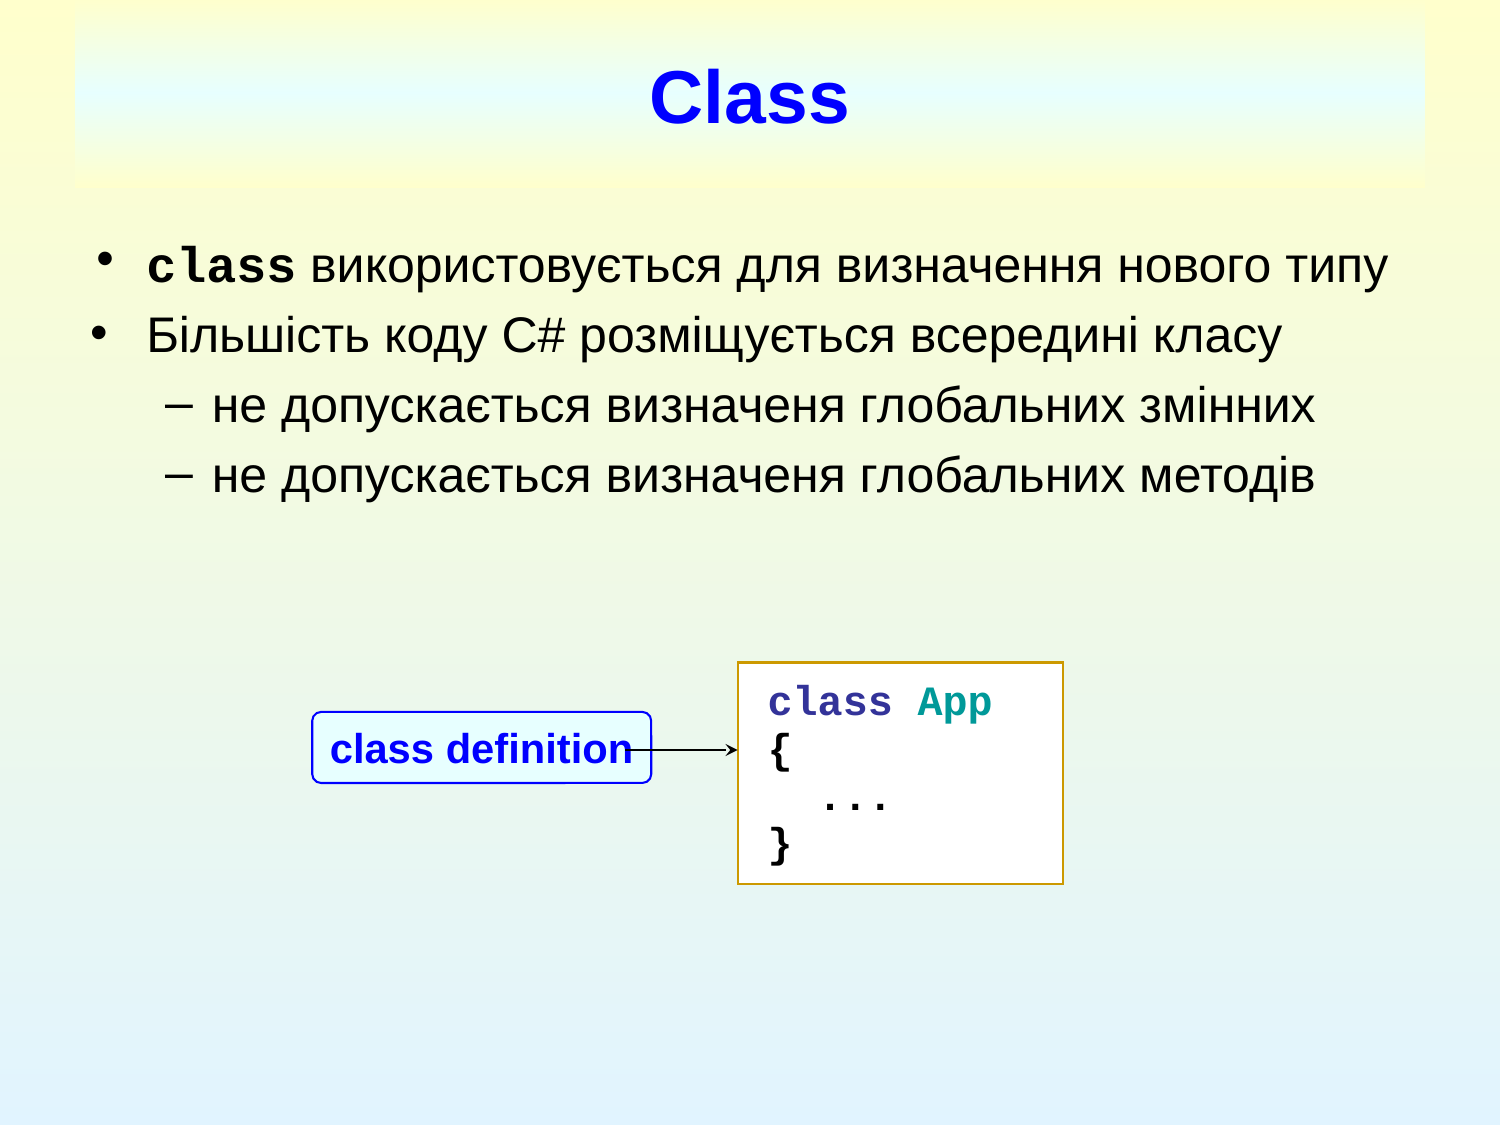

# Class
class використовується для визначення нового типу
Більшість коду C# розміщується всередині класу
не допускається визначеня глобальних змінних
не допускається визначеня глобальних методів
class App
{
  ...
}
class definition